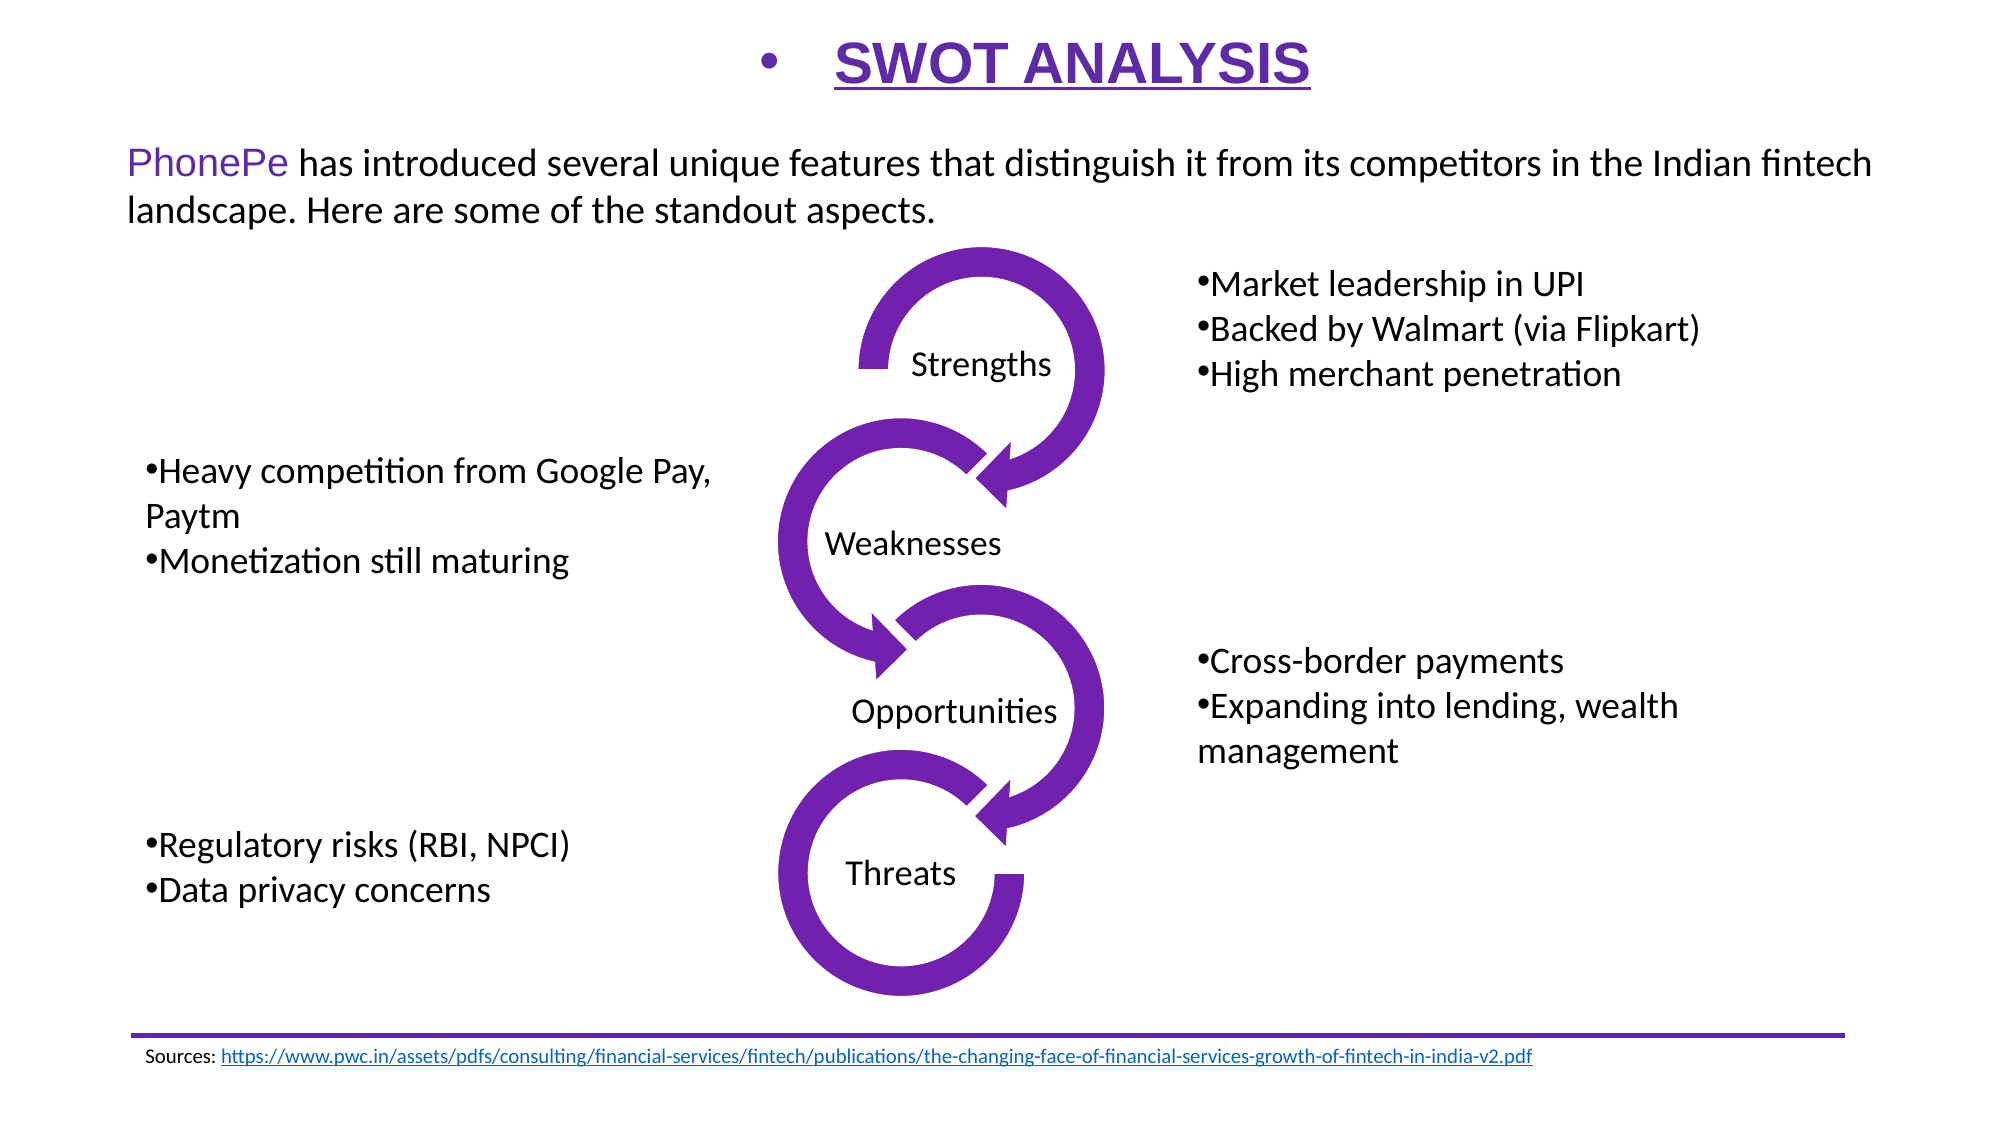

SWOT ANALYSIS
PhonePe has introduced several unique features that distinguish it from its competitors in the Indian fintech landscape. Here are some of the standout aspects.
Strengths
Weaknesses
Opportunities
Threats
Market leadership in UPI
Backed by Walmart (via Flipkart)
High merchant penetration
Heavy competition from Google Pay, Paytm
Monetization still maturing
Cross-border payments
Expanding into lending, wealth management
Regulatory risks (RBI, NPCI)
Data privacy concerns
Sources: https://www.pwc.in/assets/pdfs/consulting/financial-services/fintech/publications/the-changing-face-of-financial-services-growth-of-fintech-in-india-v2.pdf